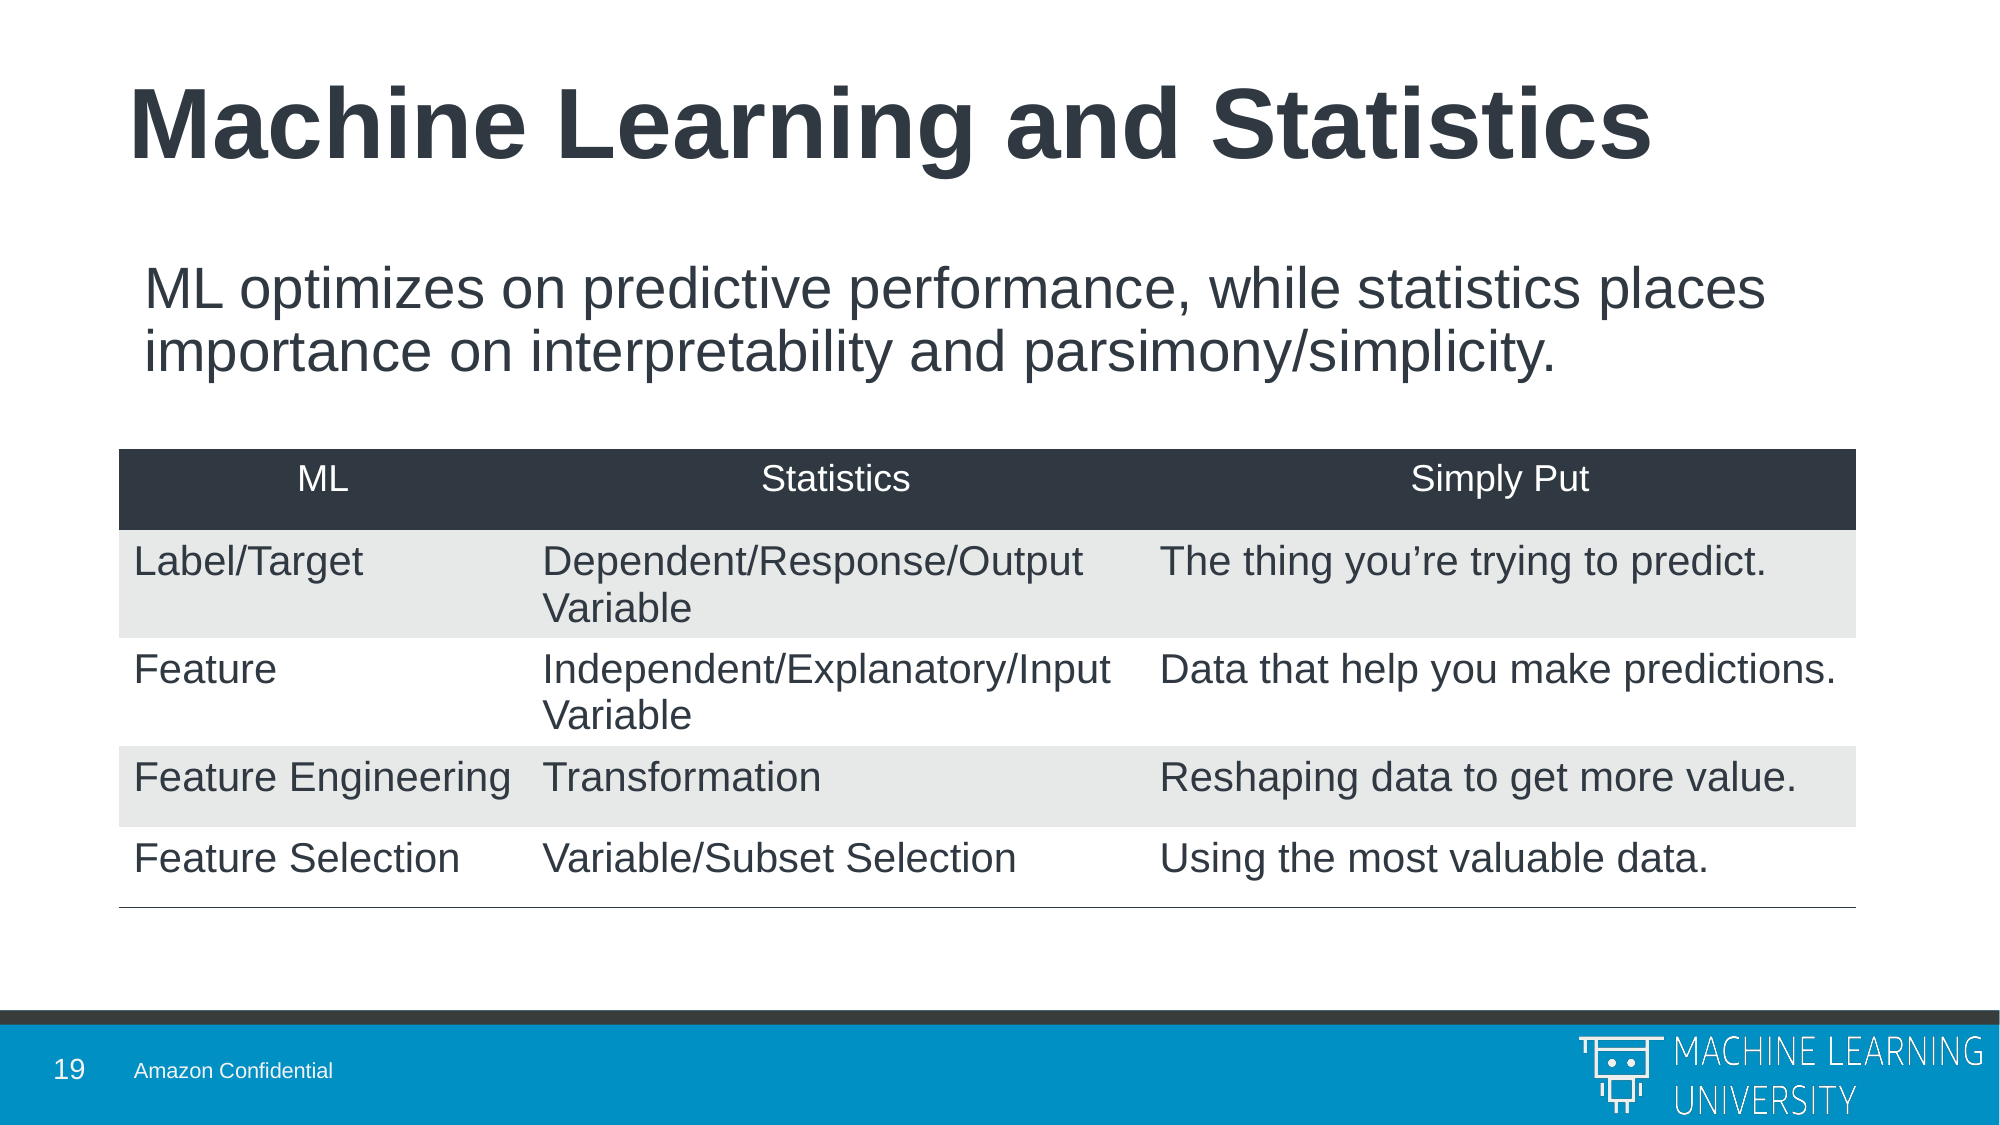

# Machine Learning and Statistics
ML optimizes on predictive performance, while statistics places importance on interpretability and parsimony/simplicity.
| ML | Statistics | Simply Put |
| --- | --- | --- |
| Label/Target | Dependent/Response/Output Variable | The thing you’re trying to predict. |
| Feature | Independent/Explanatory/Input Variable | Data that help you make predictions. |
| Feature Engineering | Transformation | Reshaping data to get more value. |
| Feature Selection | Variable/Subset Selection | Using the most valuable data. |